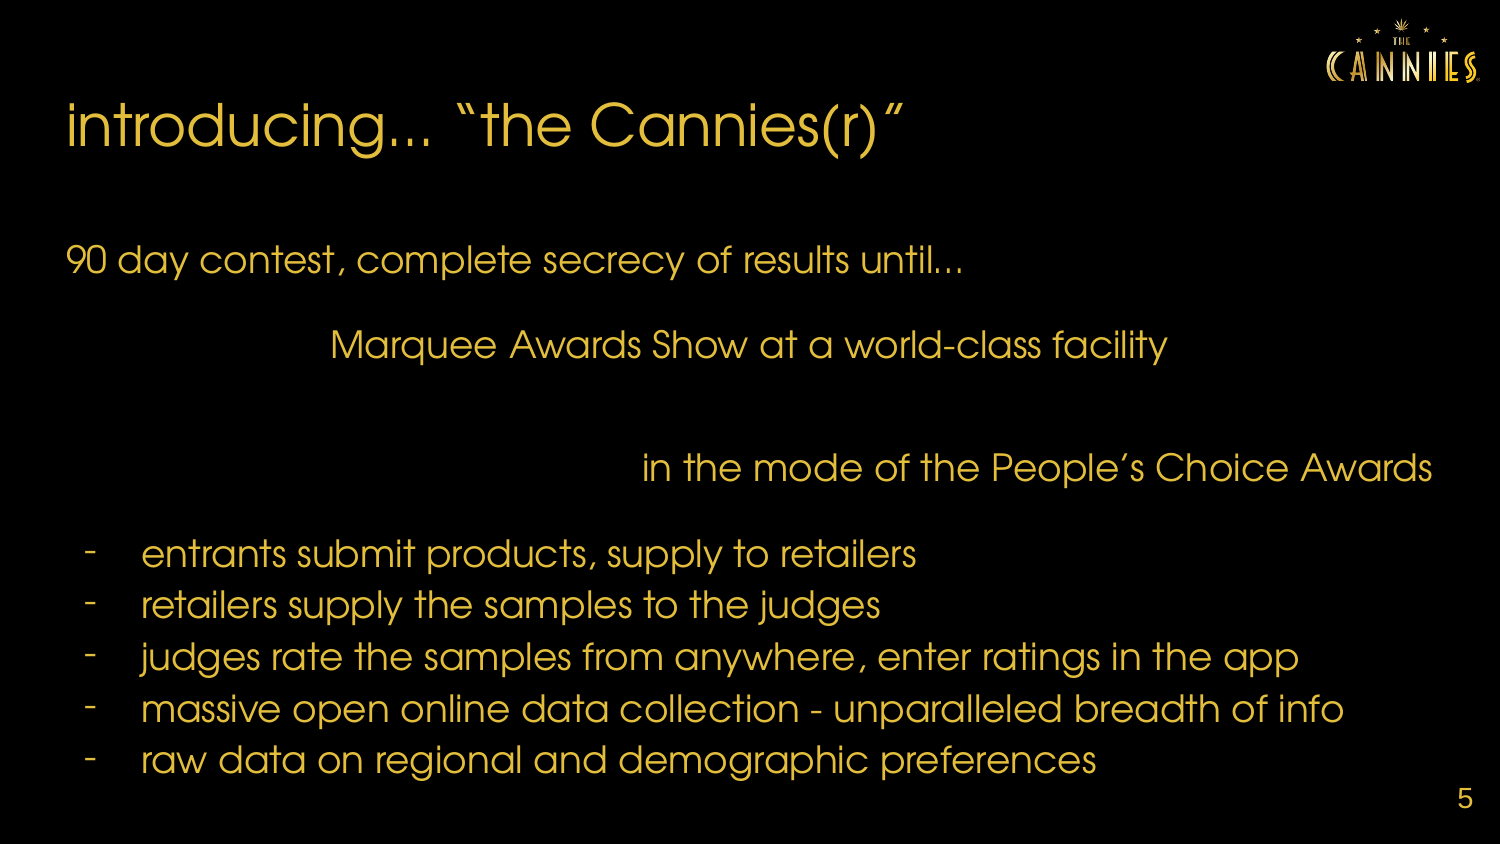

# introducing... “the Cannies(r)”
90 day contest, complete secrecy of results until…
Marquee Awards Show at a world-class facility
	in the mode of the People’s Choice Awards
entrants submit products, supply to retailers
retailers supply the samples to the judges
judges rate the samples from anywhere, enter ratings in the app
massive open online data collection - unparalleled breadth of info
raw data on regional and demographic preferences
5